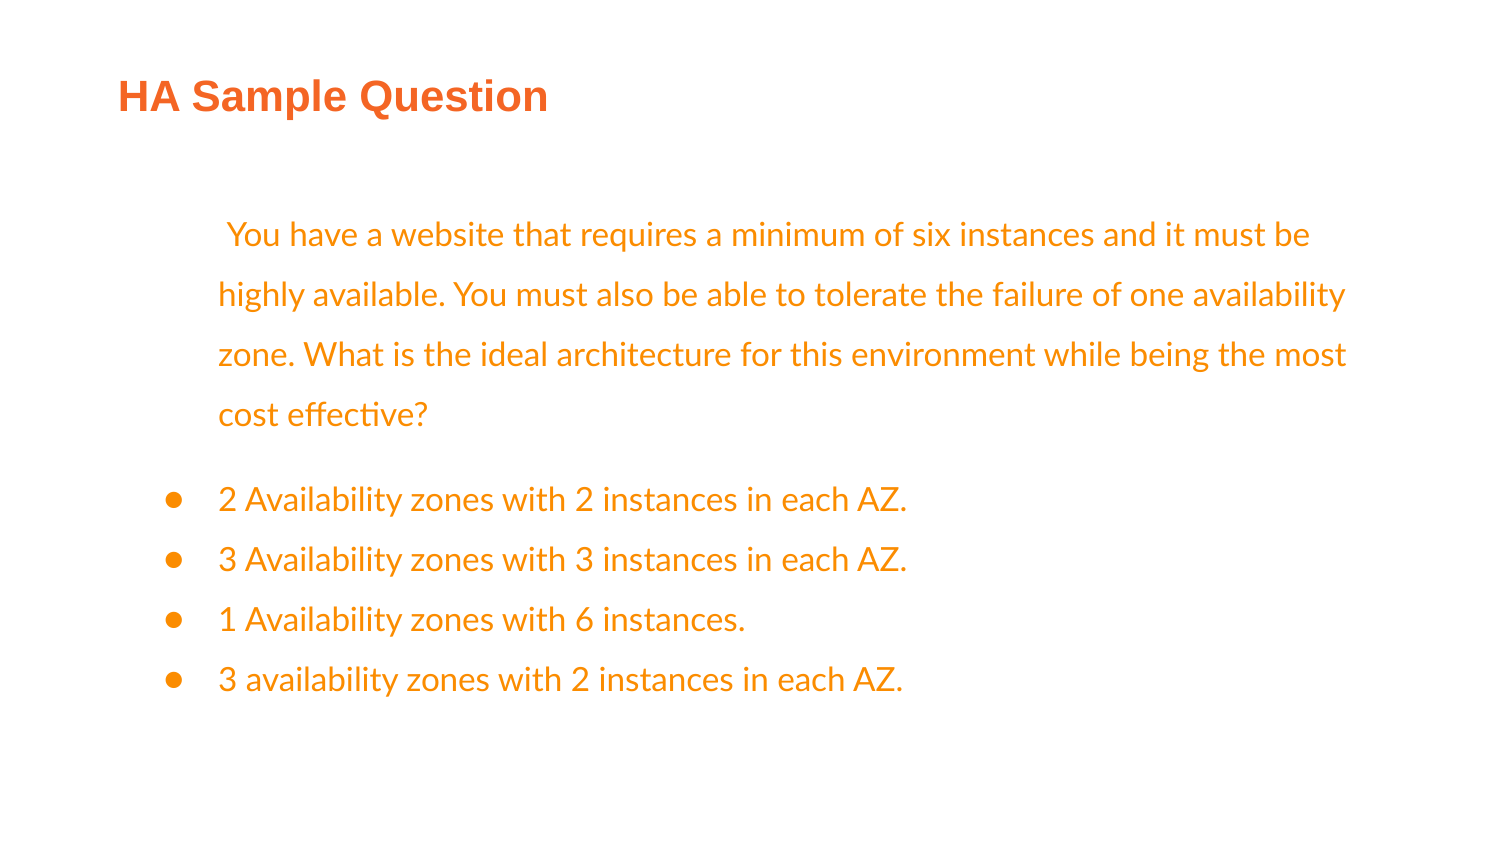

HA Sample Question
 You have a website that requires a minimum of six instances and it must be highly available. You must also be able to tolerate the failure of one availability zone. What is the ideal architecture for this environment while being the most cost effective?
2 Availability zones with 2 instances in each AZ.
3 Availability zones with 3 instances in each AZ.
1 Availability zones with 6 instances.
3 availability zones with 2 instances in each AZ.